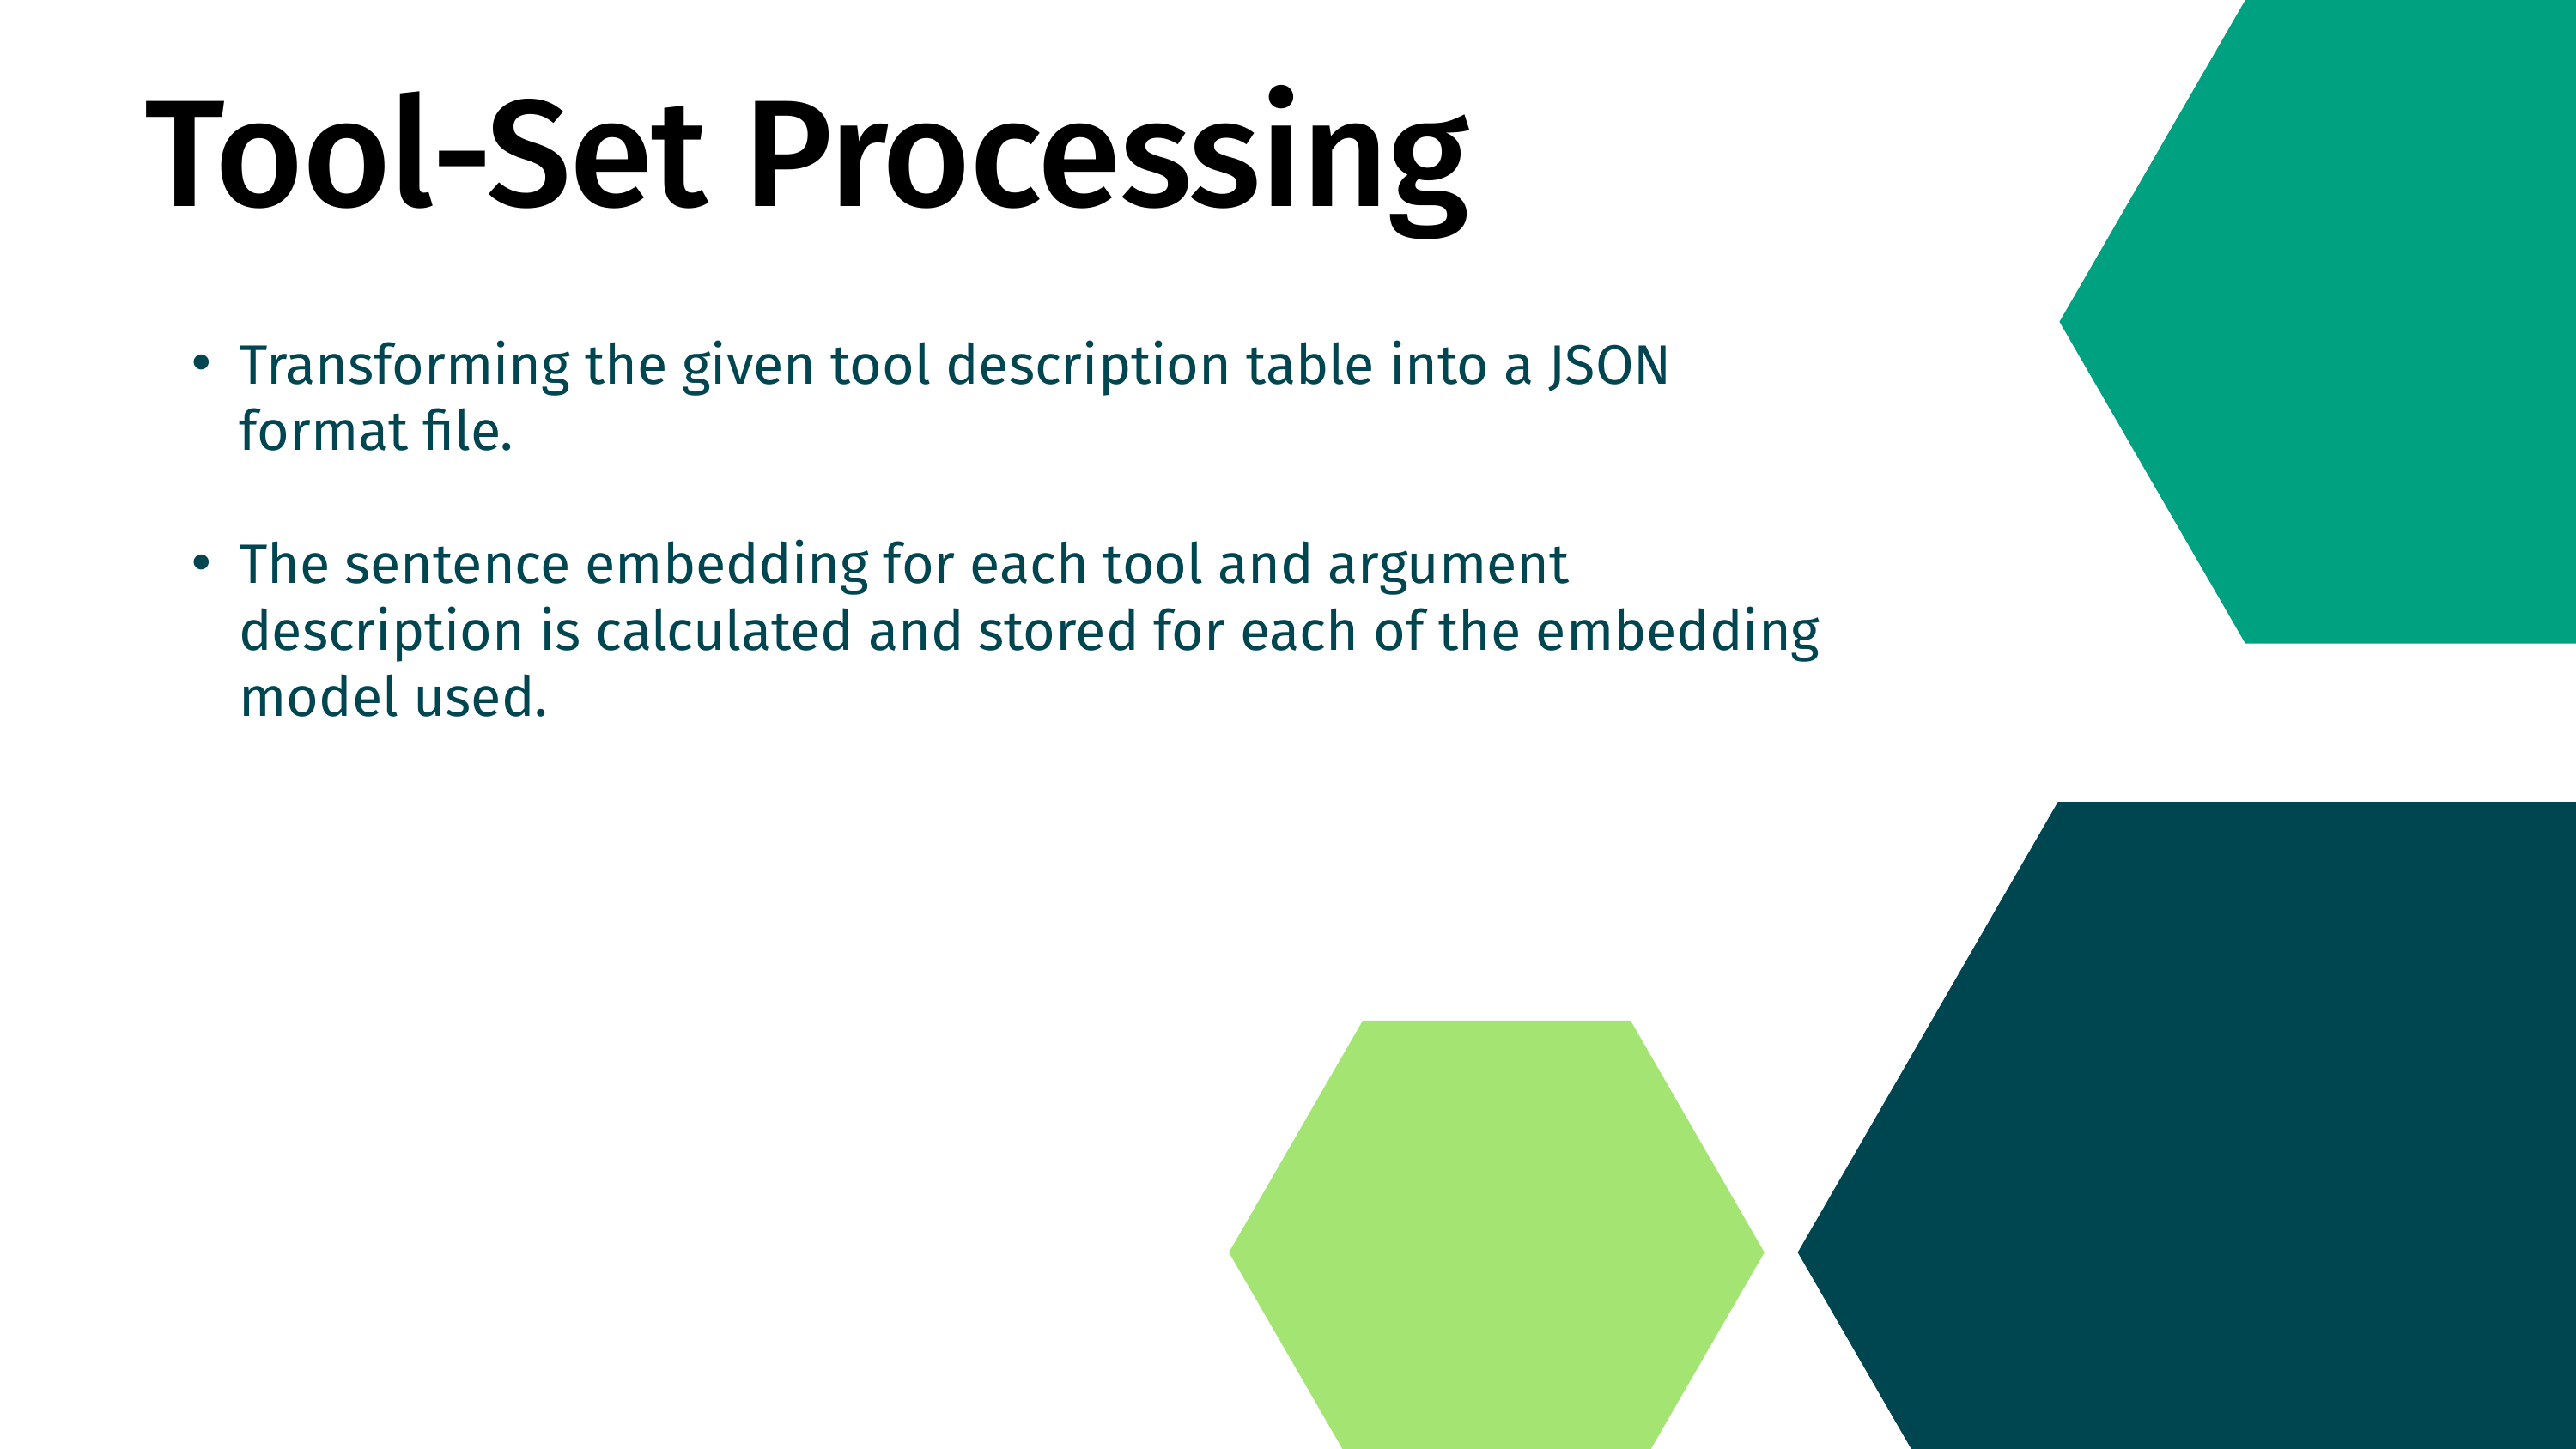

Tool-Set Processing
Transforming the given tool description table into a JSON format file.

The sentence embedding for each tool and argument description is calculated and stored for each of the embedding model used.